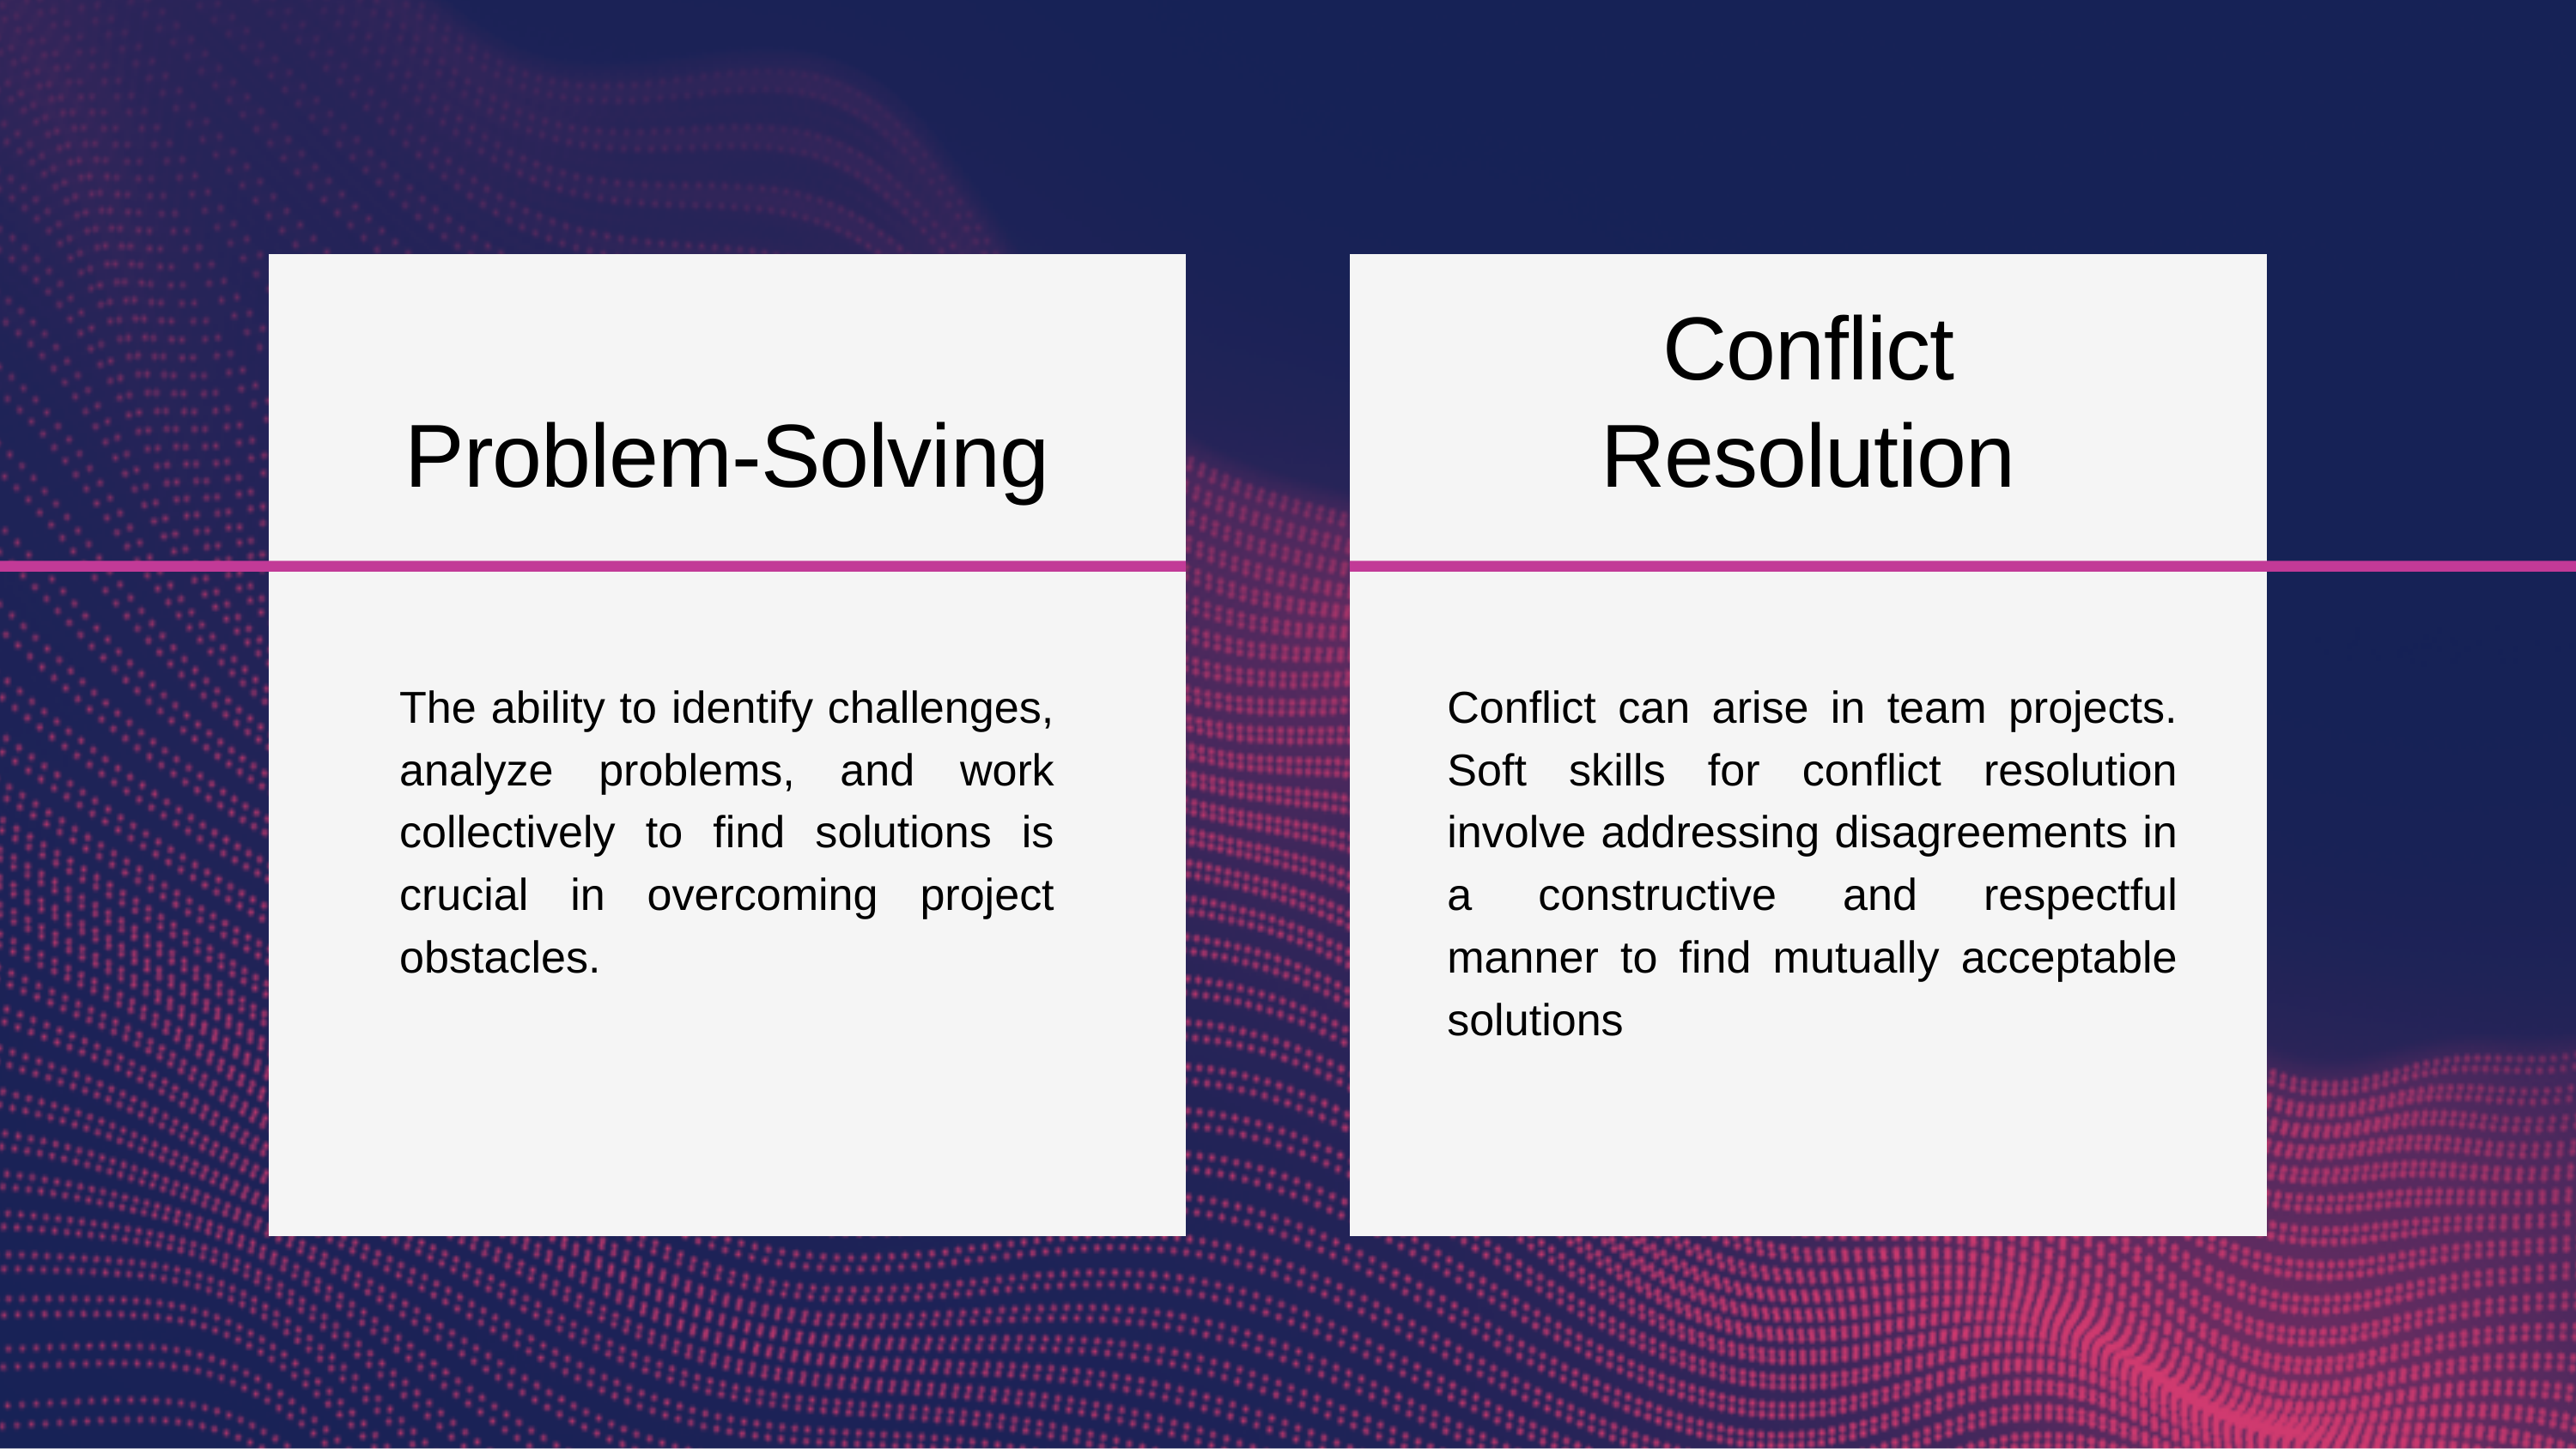

Conflict Resolution
Problem-Solving

The ability to identify challenges, analyze problems, and work collectively to find solutions is crucial in overcoming project obstacles.
Conflict can arise in team projects. Soft skills for conflict resolution involve addressing disagreements in a constructive and respectful manner to find mutually acceptable solutions